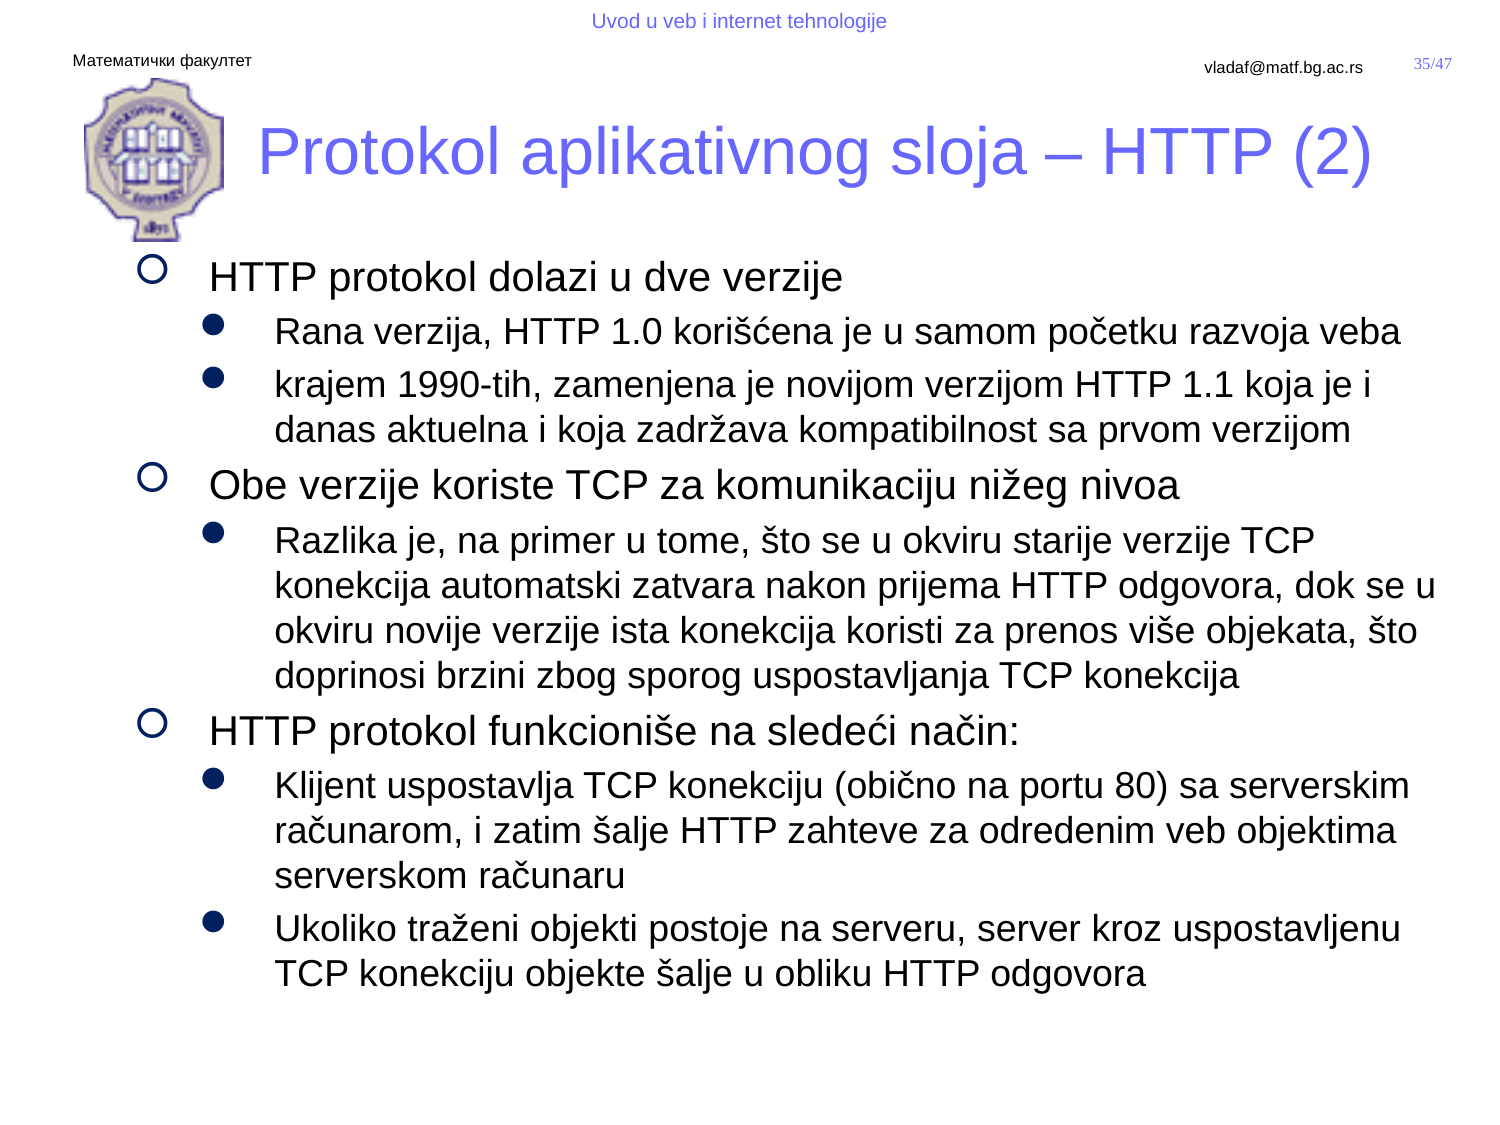

# Protokol aplikativnog sloja – HTTP (2)
HTTP protokol dolazi u dve verzije
Rana verzija, HTTP 1.0 korišćena je u samom početku razvoja veba
krajem 1990-tih, zamenjena je novijom verzijom HTTP 1.1 koja je i danas aktuelna i koja zadržava kompatibilnost sa prvom verzijom
Obe verzije koriste TCP za komunikaciju nižeg nivoa
Razlika je, na primer u tome, što se u okviru starije verzije TCP konekcija automatski zatvara nakon prijema HTTP odgovora, dok se u okviru novije verzije ista konekcija koristi za prenos više objekata, što doprinosi brzini zbog sporog uspostavljanja TCP konekcija
HTTP protokol funkcioniše na sledeći način:
Klijent uspostavlja TCP konekciju (obično na portu 80) sa serverskim računarom, i zatim šalje HTTP zahteve za odredenim veb objektima serverskom računaru
Ukoliko traženi objekti postoje na serveru, server kroz uspostavljenu TCP konekciju objekte šalje u obliku HTTP odgovora